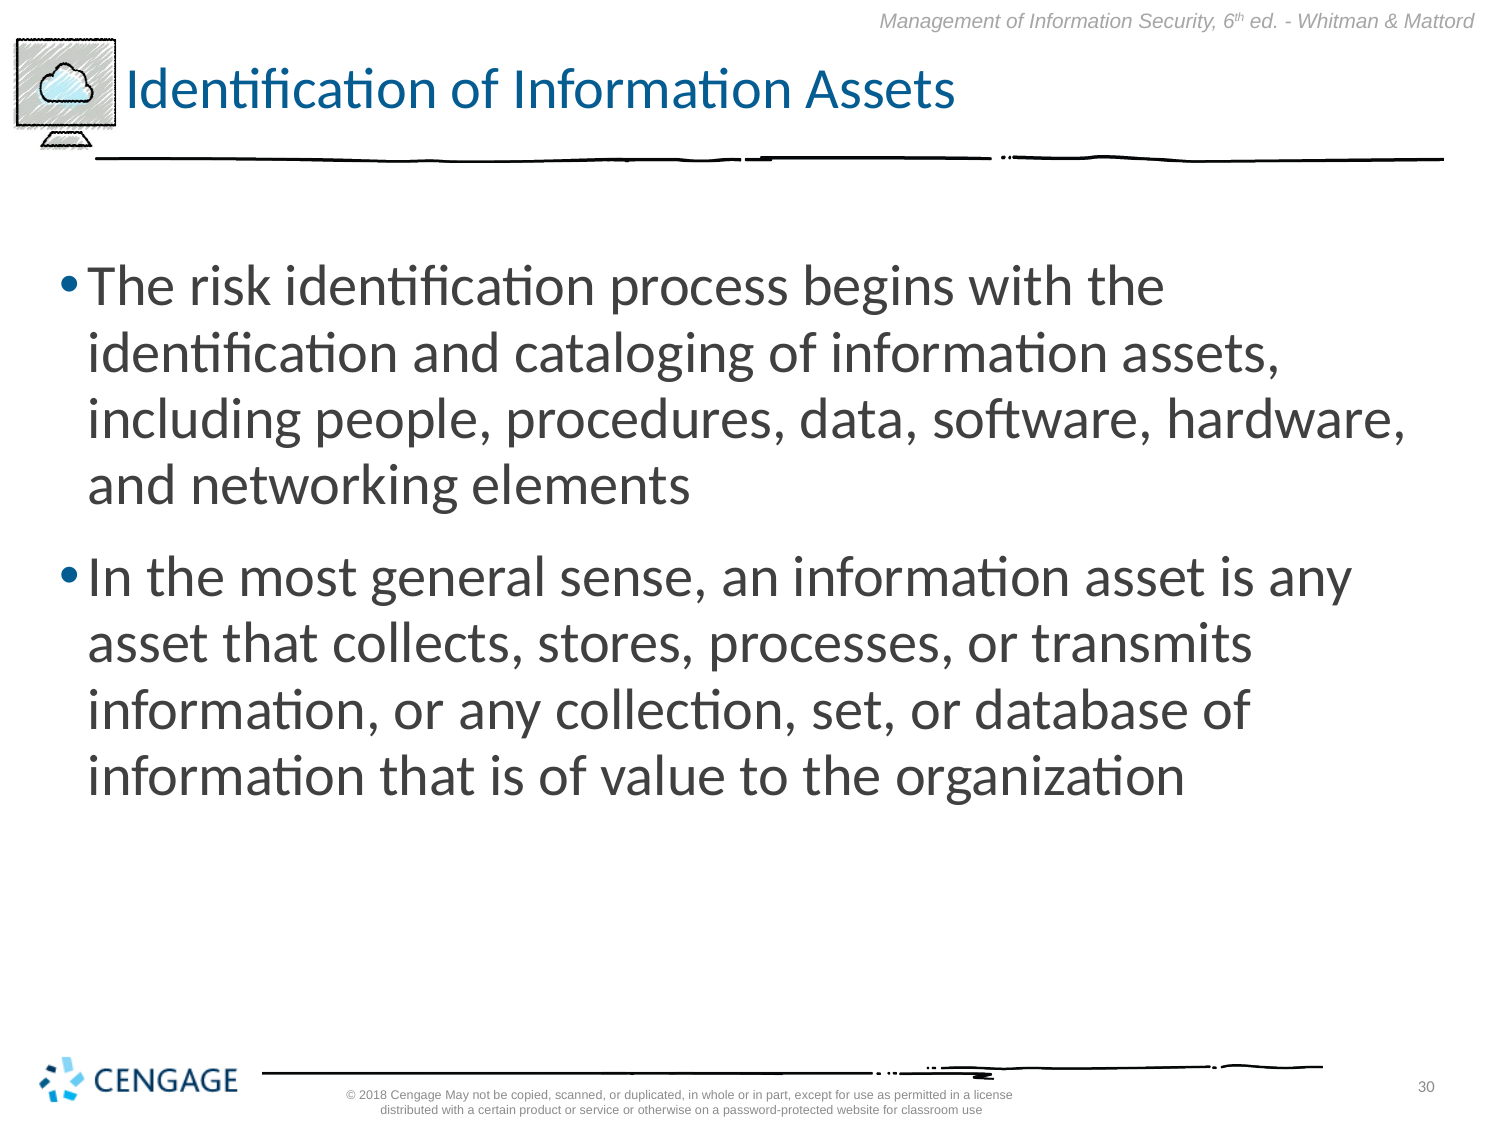

# Identification of Information Assets
The risk identification process begins with the identification and cataloging of information assets, including people, procedures, data, software, hardware, and networking elements
In the most general sense, an information asset is any asset that collects, stores, processes, or transmits information, or any collection, set, or database of information that is of value to the organization